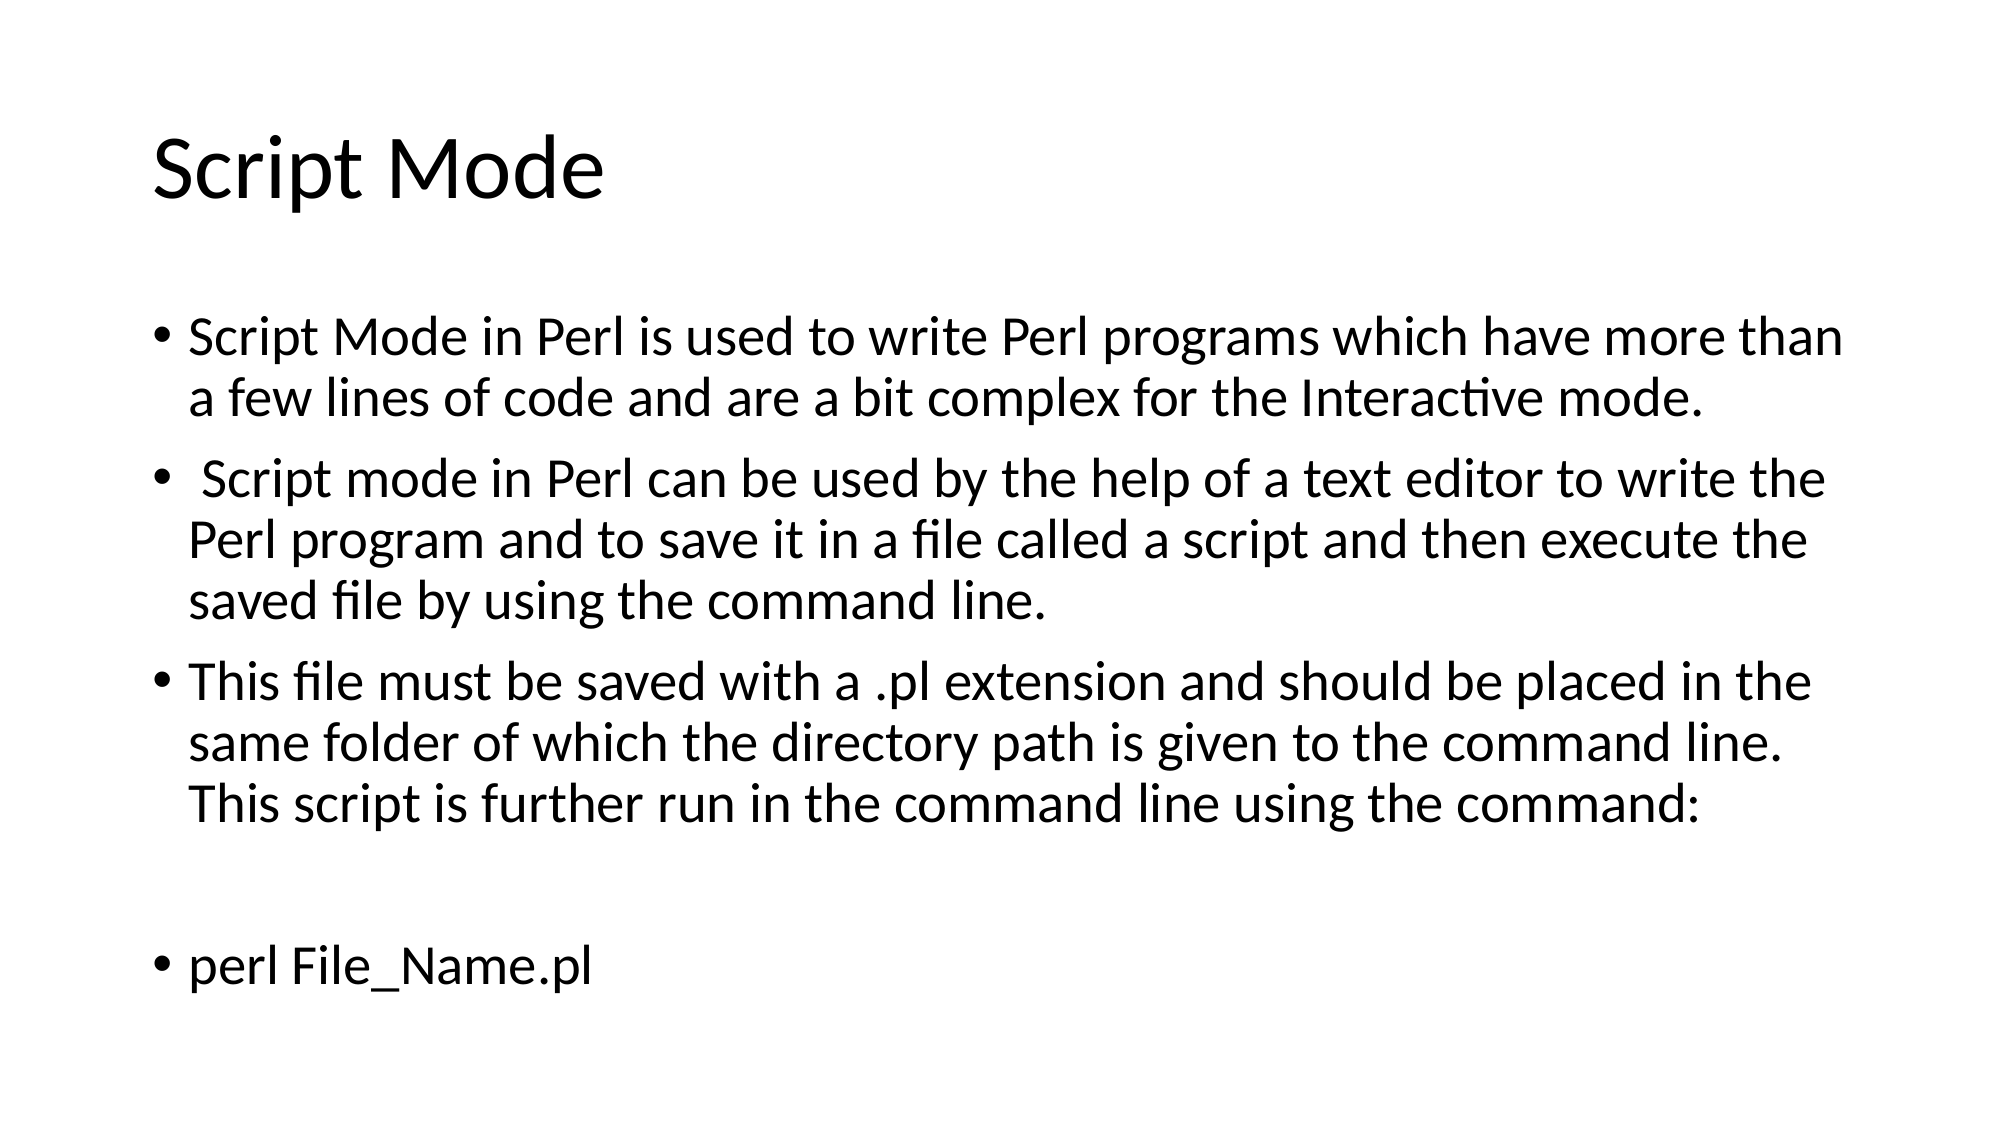

# Script Mode
Script Mode in Perl is used to write Perl programs which have more than a few lines of code and are a bit complex for the Interactive mode.
 Script mode in Perl can be used by the help of a text editor to write the Perl program and to save it in a file called a script and then execute the saved file by using the command line.
This file must be saved with a .pl extension and should be placed in the same folder of which the directory path is given to the command line. This script is further run in the command line using the command:

perl File_Name.pl